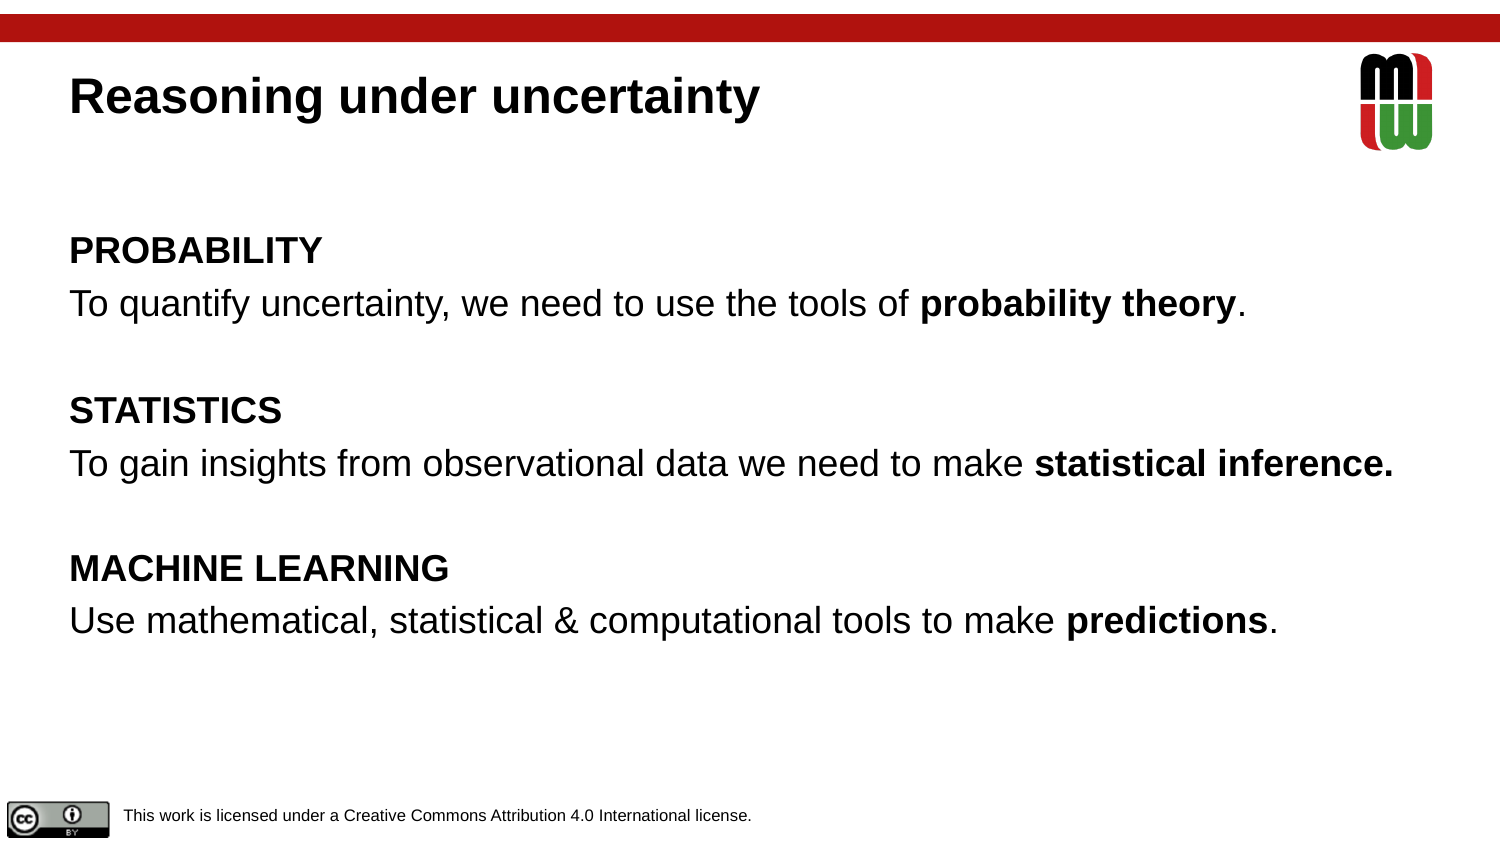

# Reasoning under uncertainty

PROBABILITY
To quantify uncertainty, we need to use the tools of probability theory.
STATISTICS
To gain insights from observational data we need to make statistical inference.

MACHINE LEARNING
Use mathematical, statistical & computational tools to make predictions.